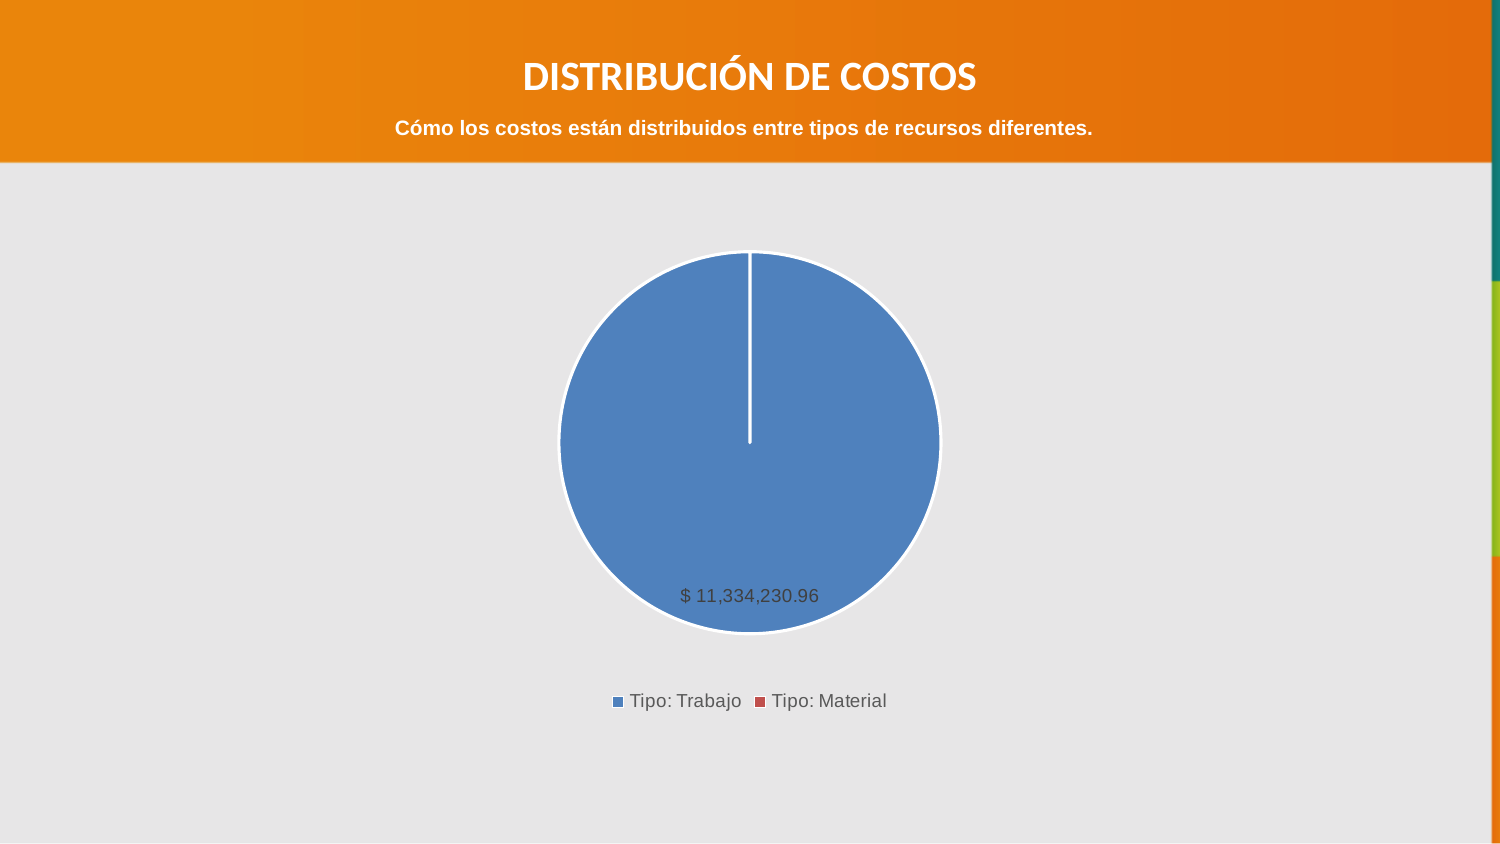

DISTRIBUCIÓN DE COSTOS
Cómo los costos están distribuidos entre tipos de recursos diferentes.

### Chart

| Category |  |
|---|---|
| Tipo: Trabajo | 11334230.96 |
| Tipo: Material | 0.0 |